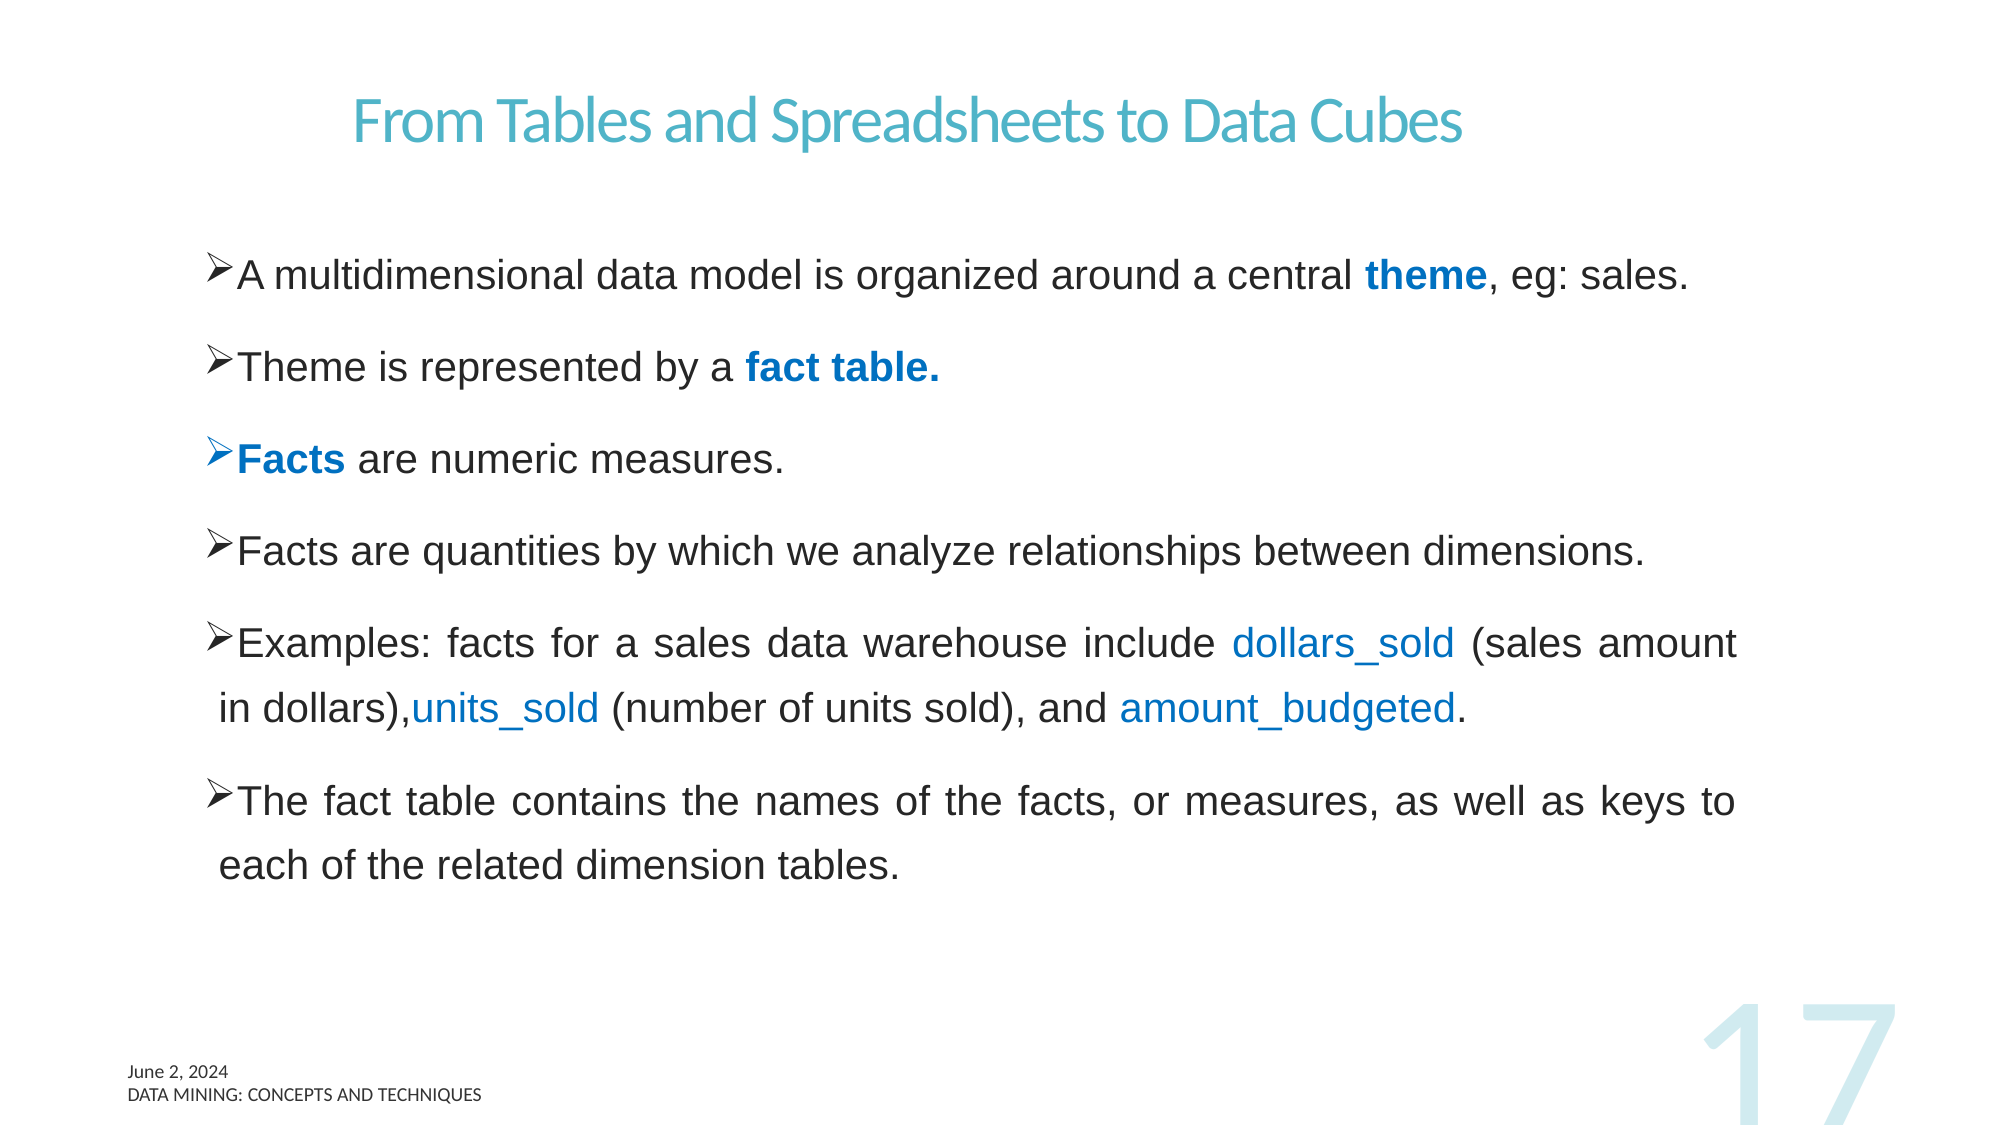

# From Tables and Spreadsheets to Data Cubes
A multidimensional data model is organized around a central theme, eg: sales.
Theme is represented by a fact table.
Facts are numeric measures.
Facts are quantities by which we analyze relationships between dimensions.
Examples: facts for a sales data warehouse include dollars_sold (sales amount in dollars),units_sold (number of units sold), and amount_budgeted.
The fact table contains the names of the facts, or measures, as well as keys to each of the related dimension tables.
17
June 2, 2024
Data Mining: Concepts and Techniques